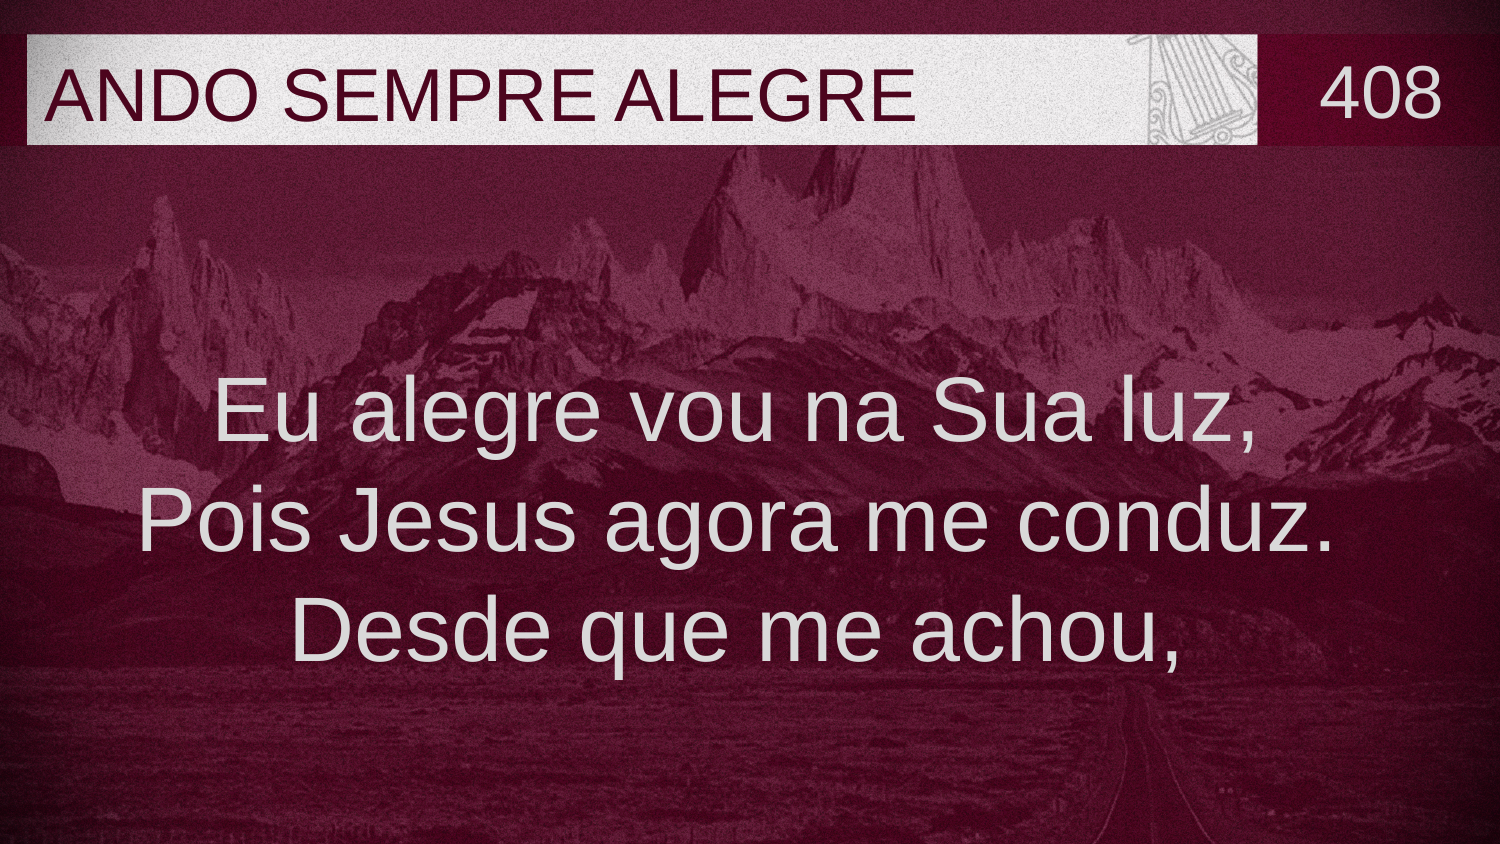

# ANDO SEMPRE ALEGRE
408
Eu alegre vou na Sua luz,
Pois Jesus agora me conduz.
Desde que me achou,